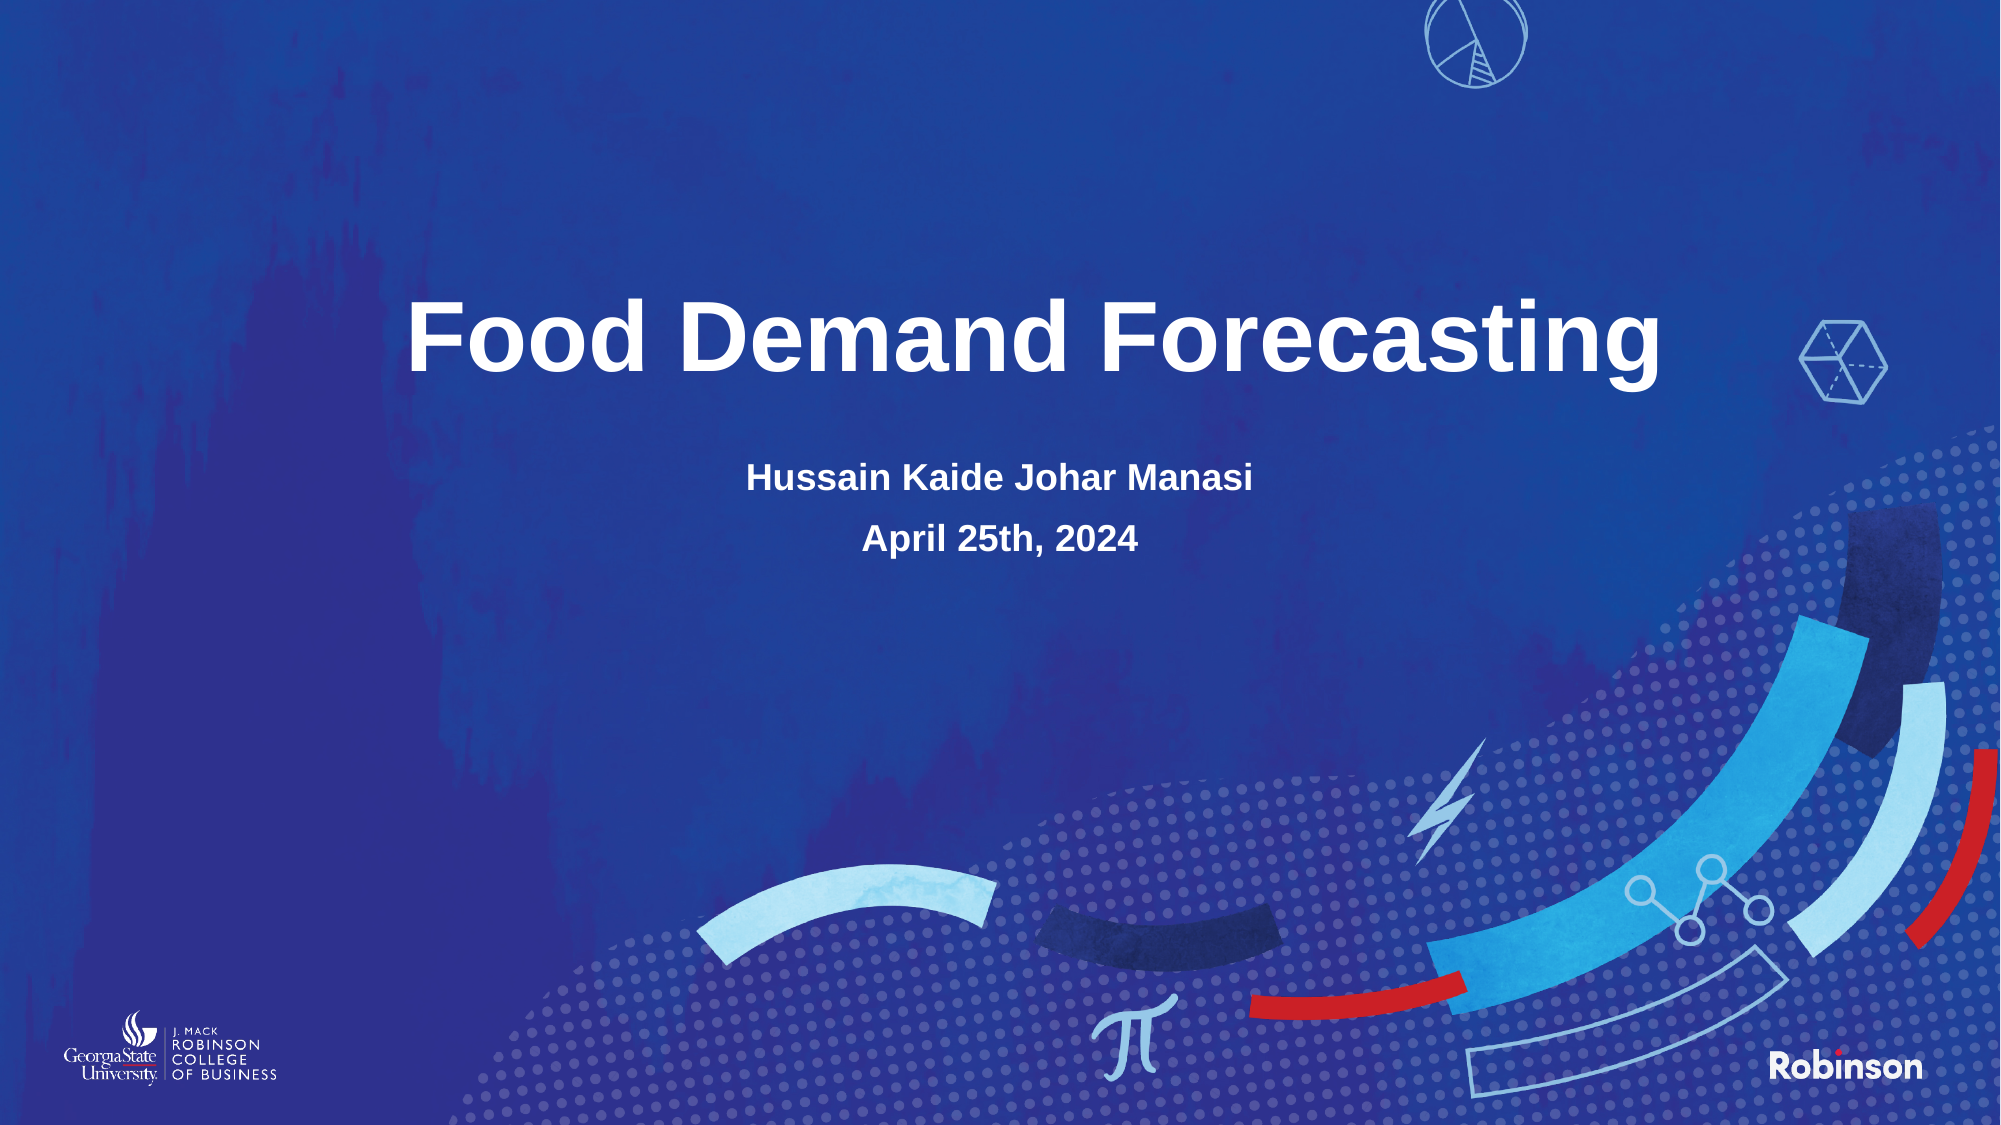

# Food Demand Forecasting
Hussain Kaide Johar Manasi
April 25th, 2024

1